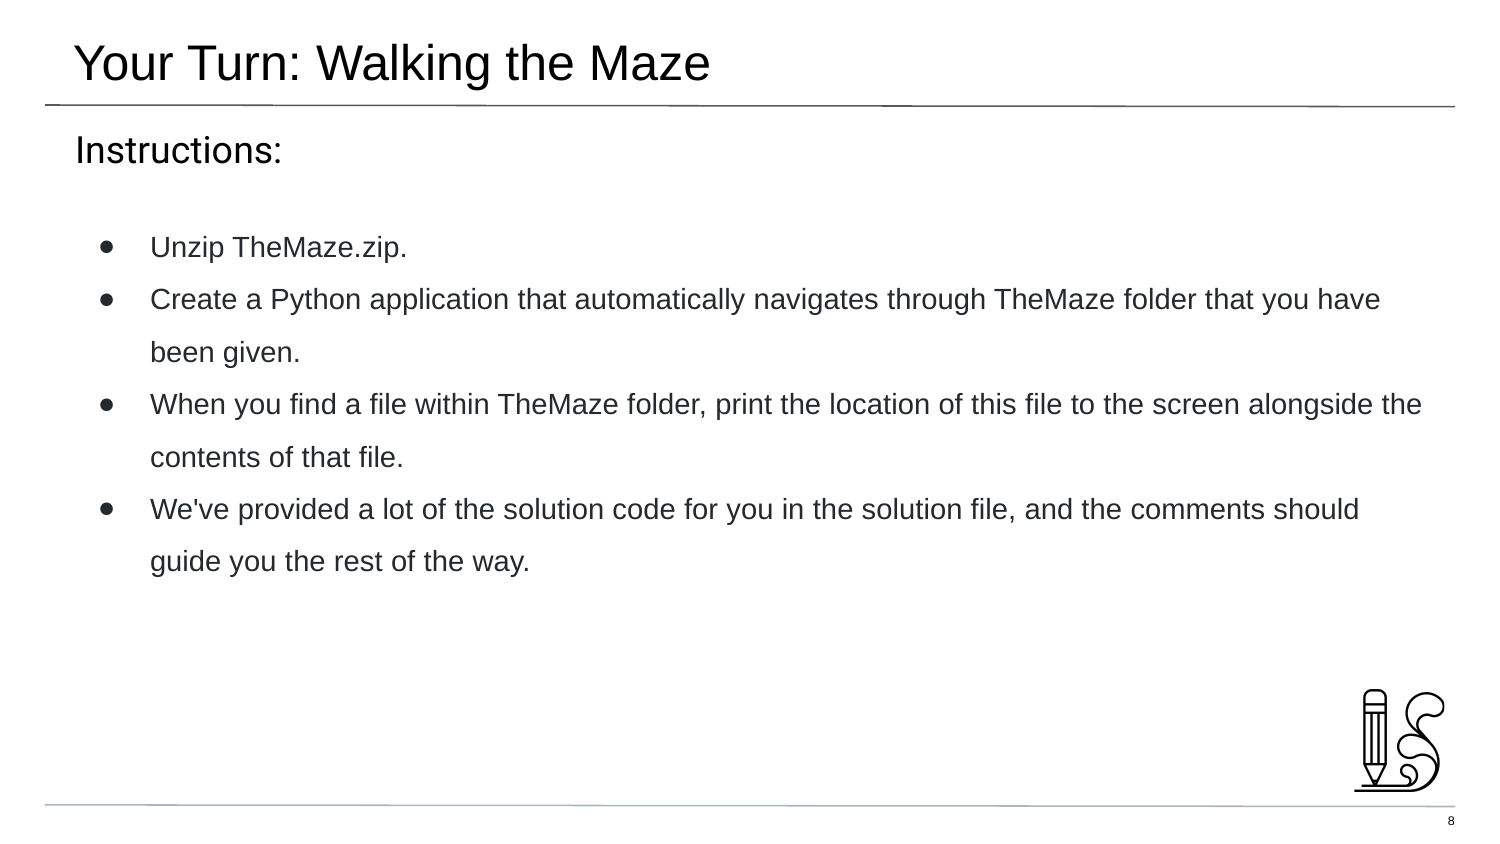

# Your Turn: Walking the Maze
Instructions:
Unzip TheMaze.zip.
Create a Python application that automatically navigates through TheMaze folder that you have been given.
When you find a file within TheMaze folder, print the location of this file to the screen alongside the contents of that file.
We've provided a lot of the solution code for you in the solution file, and the comments should guide you the rest of the way.

8